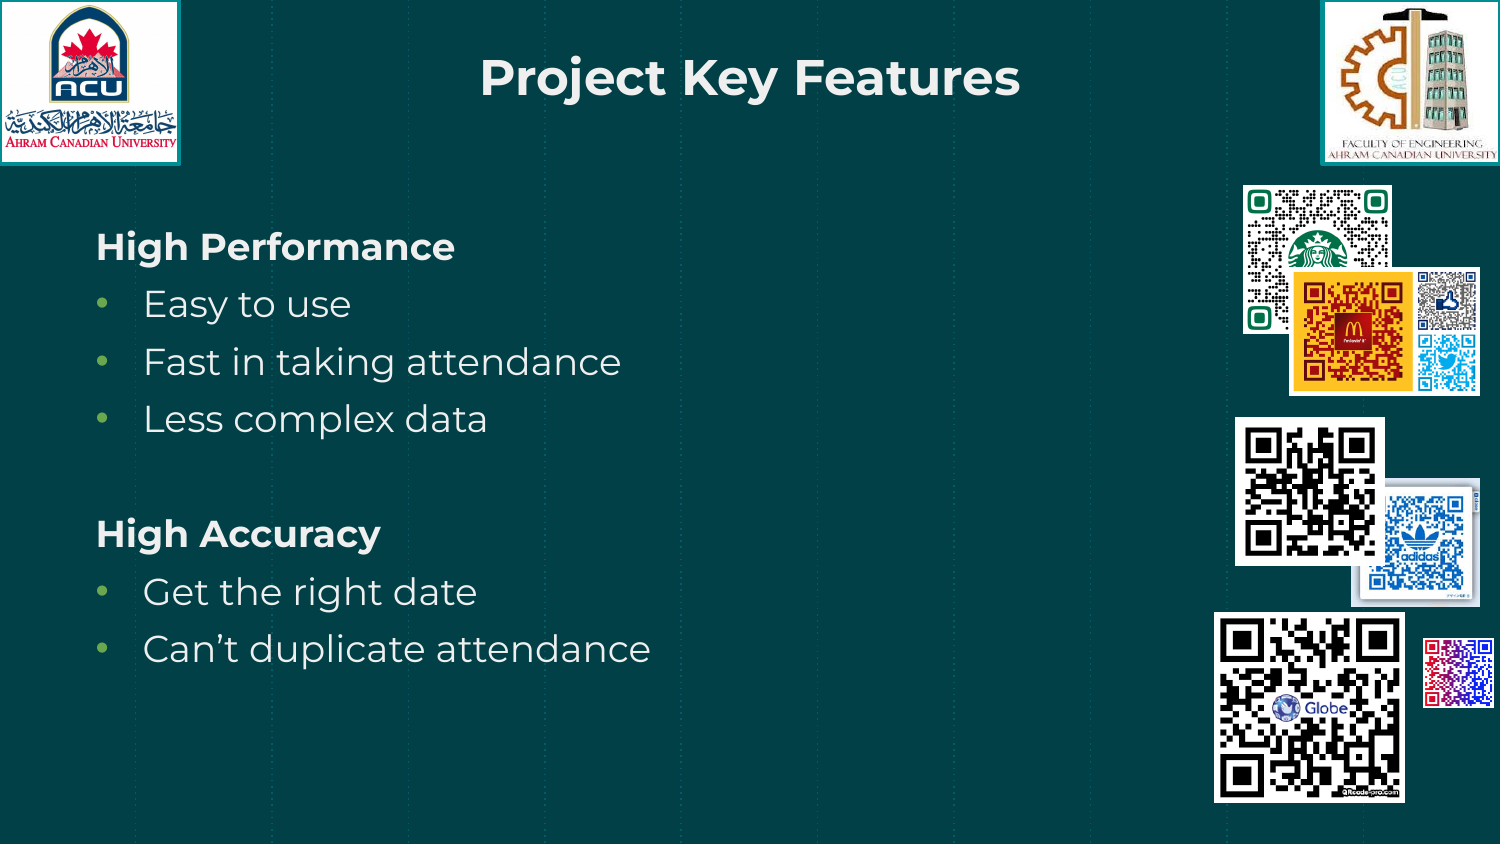

# Project Key Features
High Performance
Easy to use
Fast in taking attendance
Less complex data

High Accuracy
Get the right date
Can’t duplicate attendance